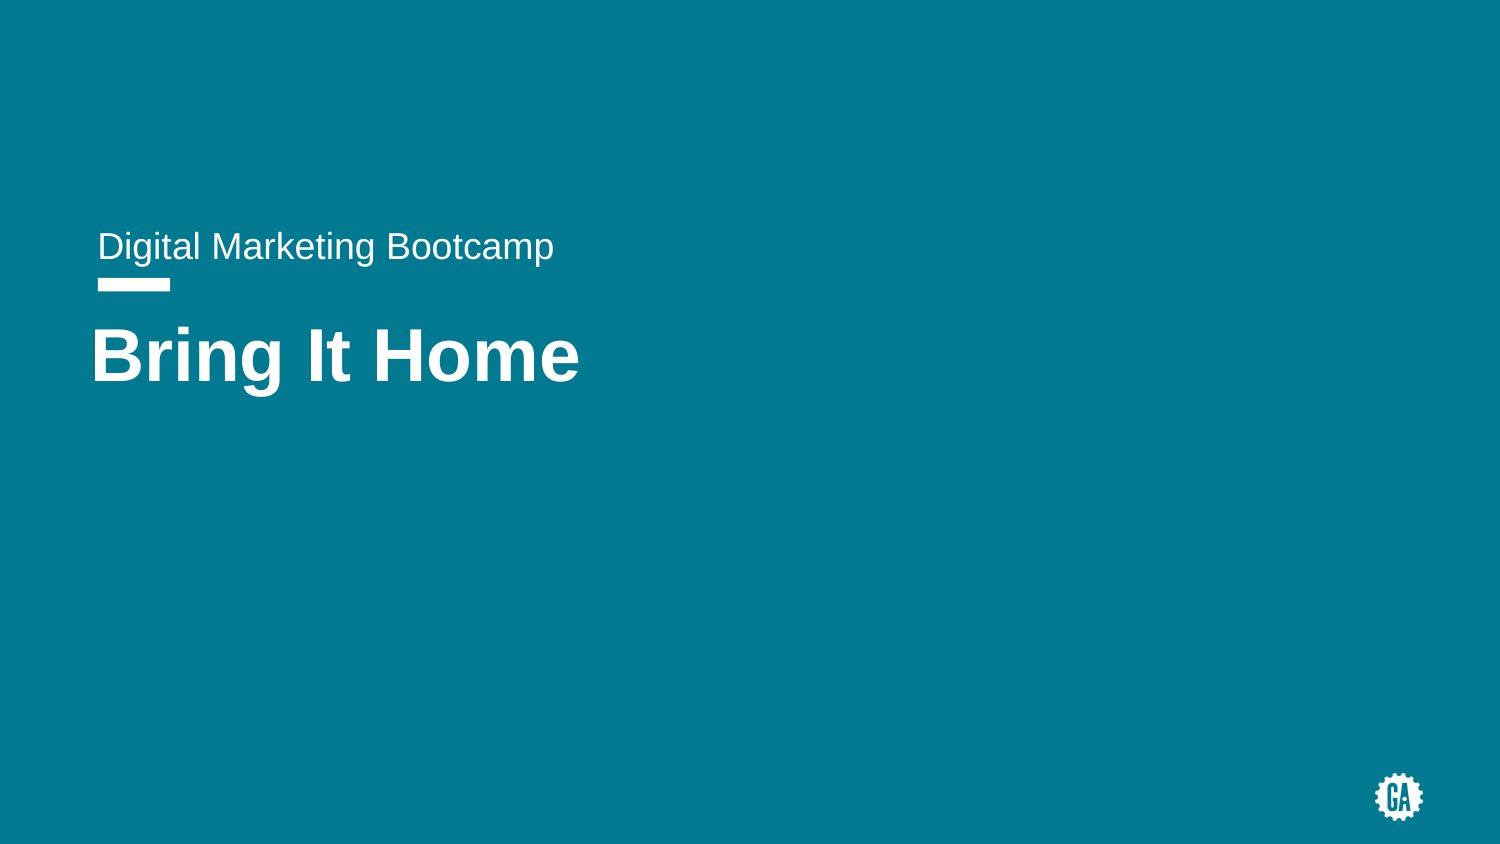

Digital Marketing Bootcamp
# Bring It Home